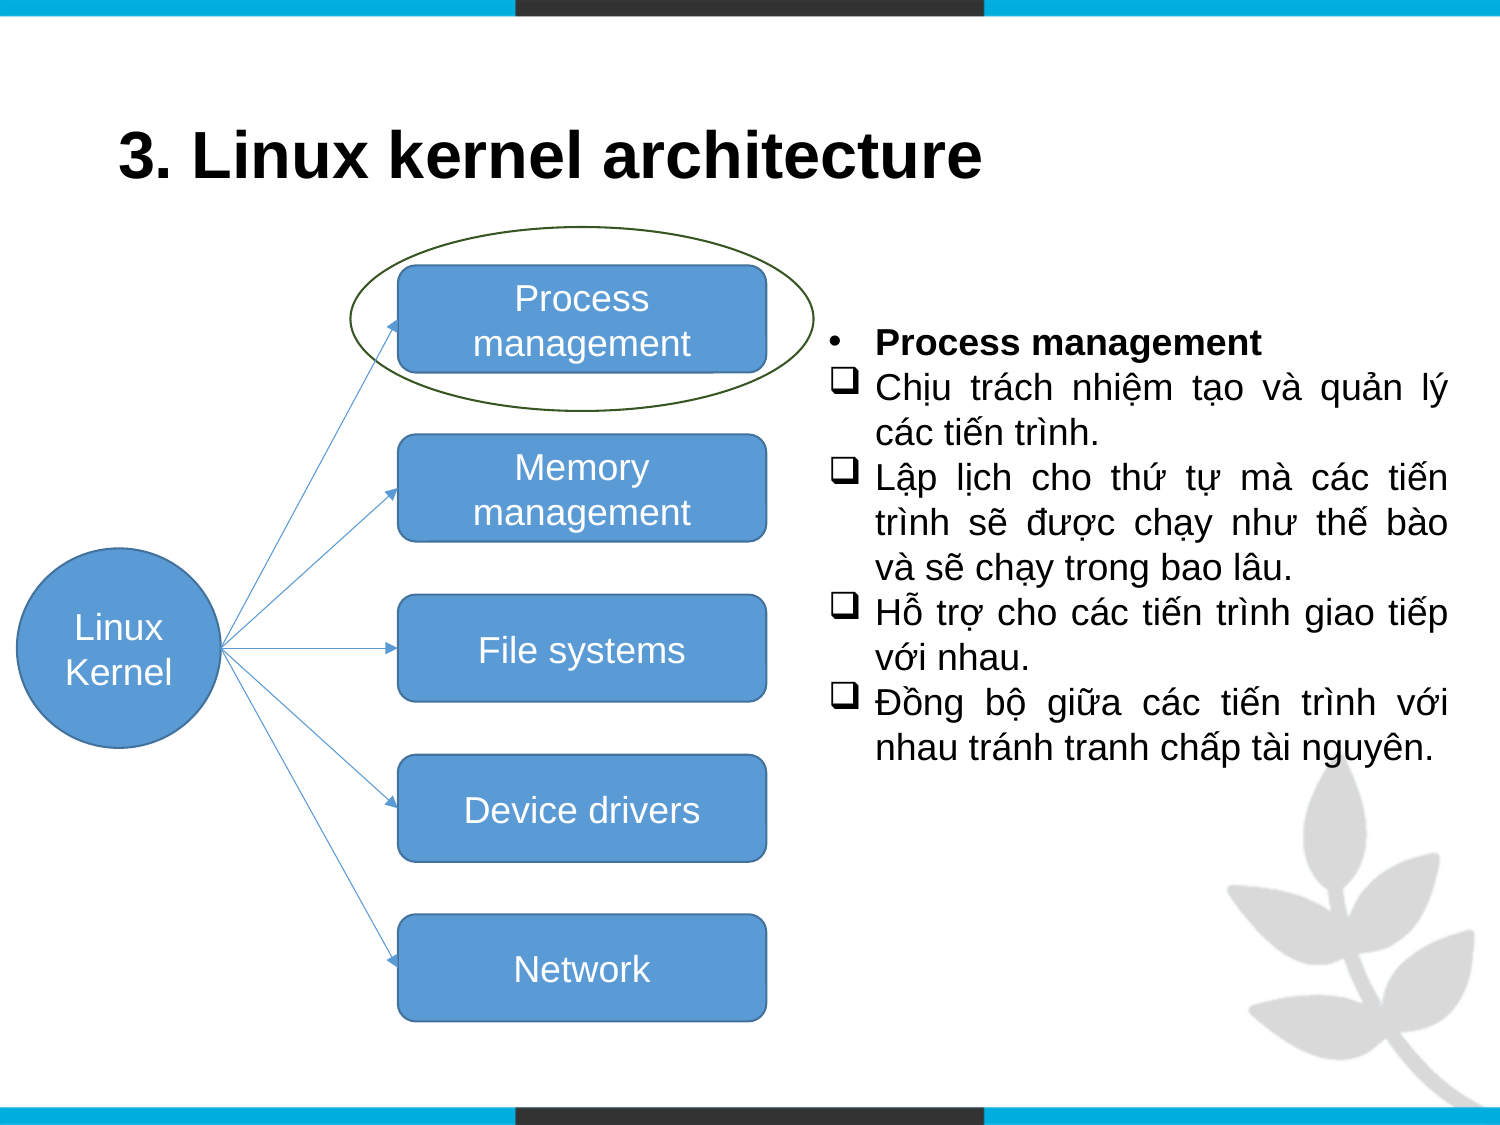

# 3. Linux kernel architecture

Process management
Process management
Chịu trách nhiệm tạo và quản lý các tiến trình.
Lập lịch cho thứ tự mà các tiến trình sẽ được chạy như thế bào và sẽ chạy trong bao lâu.
Hỗ trợ cho các tiến trình giao tiếp với nhau.
Đồng bộ giữa các tiến trình với nhau tránh tranh chấp tài nguyên.
Memory management
Linux Kernel
File systems
Device drivers
Network